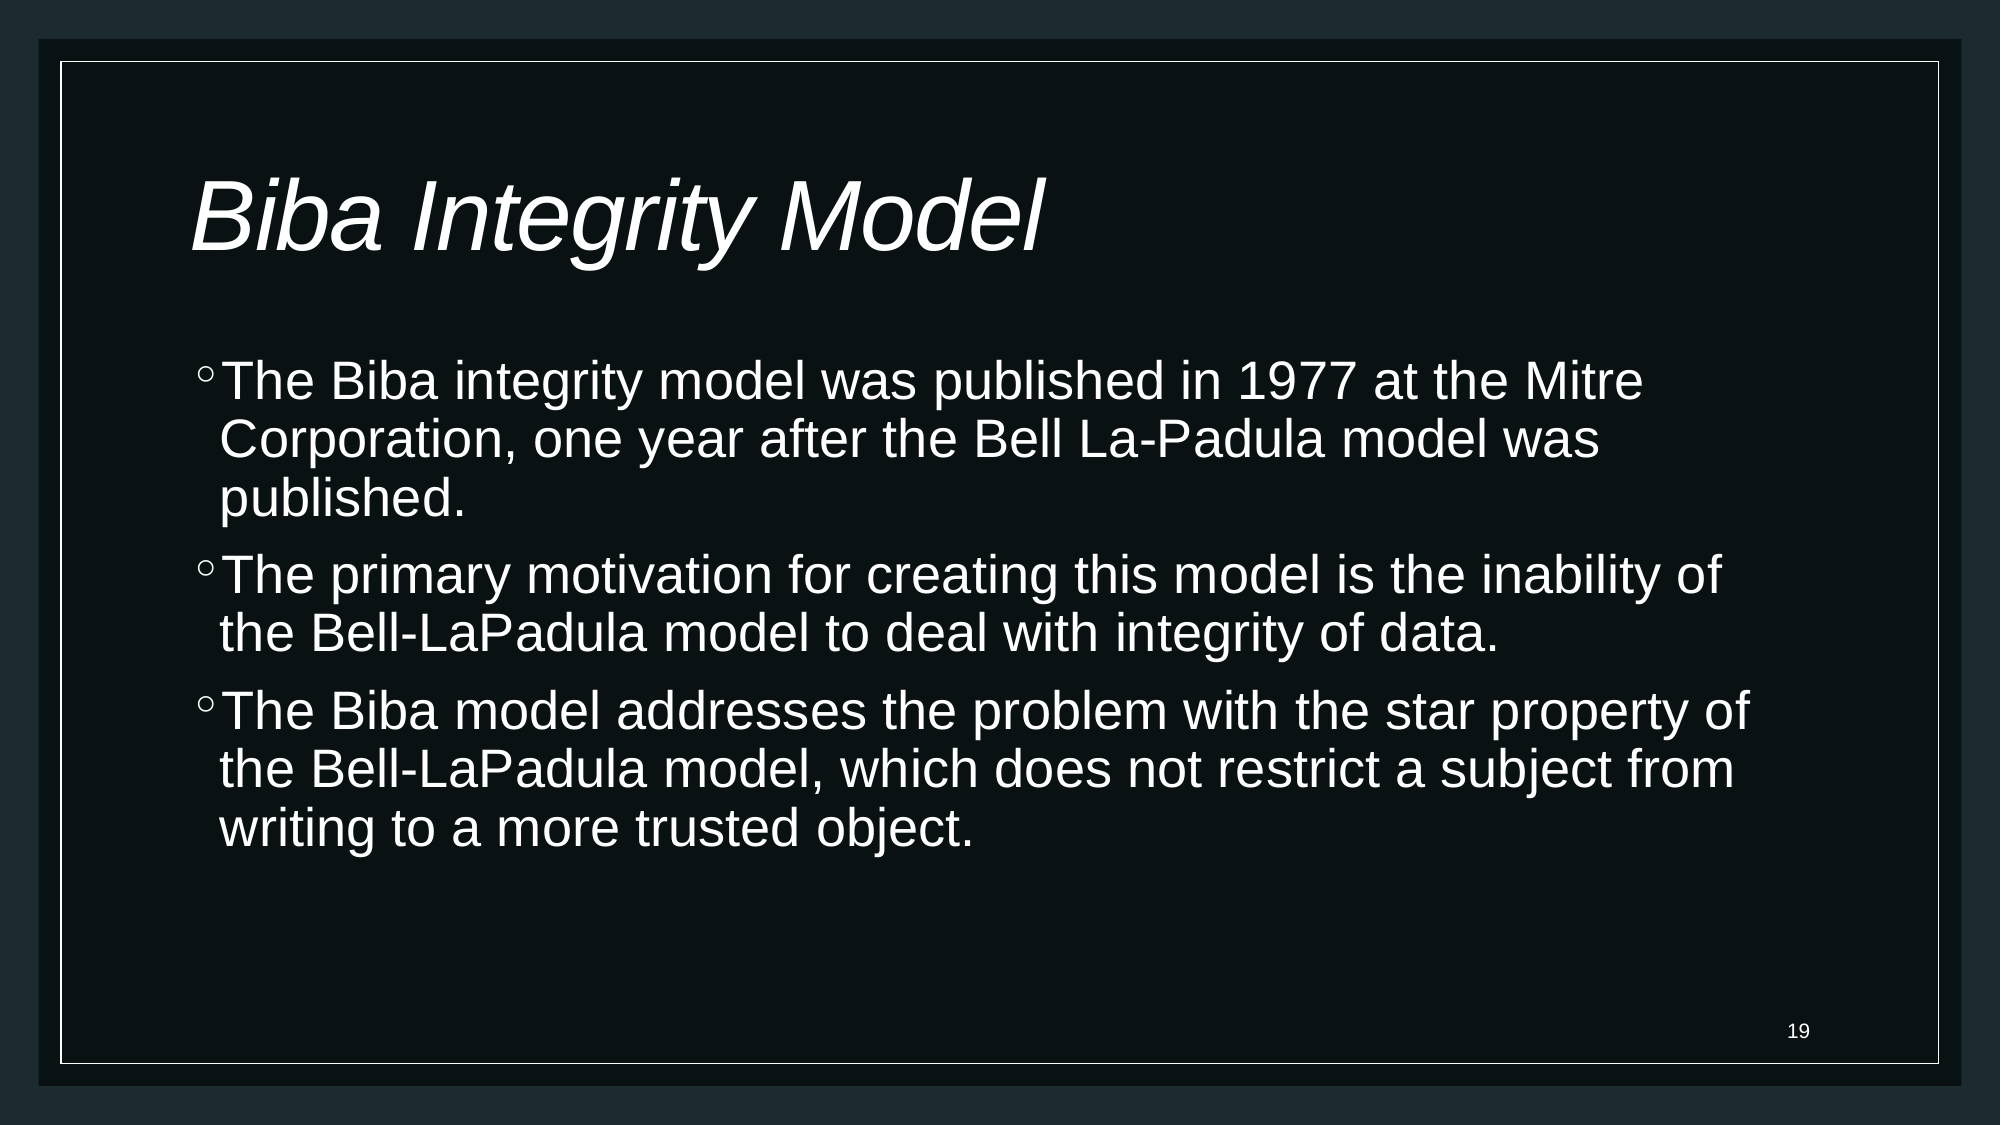

# Biba Integrity Model
The Biba integrity model was published in 1977 at the Mitre Corporation, one year after the Bell La-Padula model was published.
The primary motivation for creating this model is the inability of the Bell-LaPadula model to deal with integrity of data.
The Biba model addresses the problem with the star property of the Bell-LaPadula model, which does not restrict a subject from writing to a more trusted object.

19